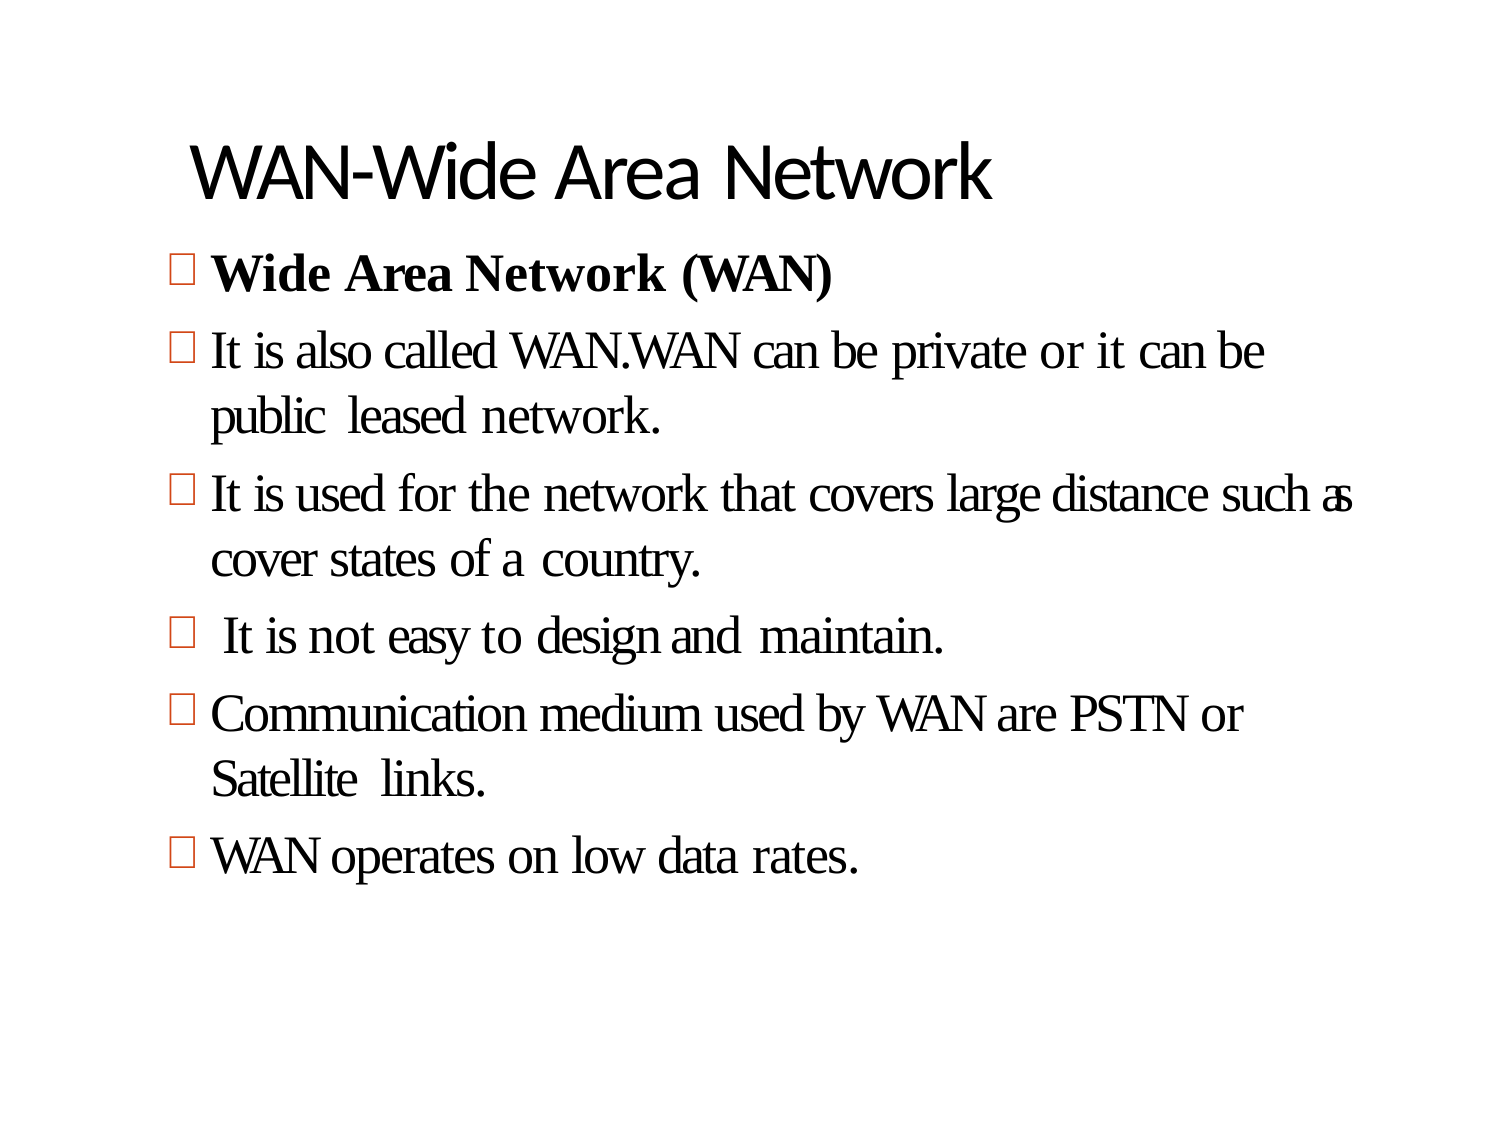

# WAN-Wide Area Network
Wide Area Network (WAN)
It is also called WAN.WAN can be private or it can be public  leased network.
It is used for the network that covers large distance such as  cover states of a country.
It is not easy to design and maintain.
Communication medium used by WAN are PSTN or Satellite  links.
WAN operates on low data rates.